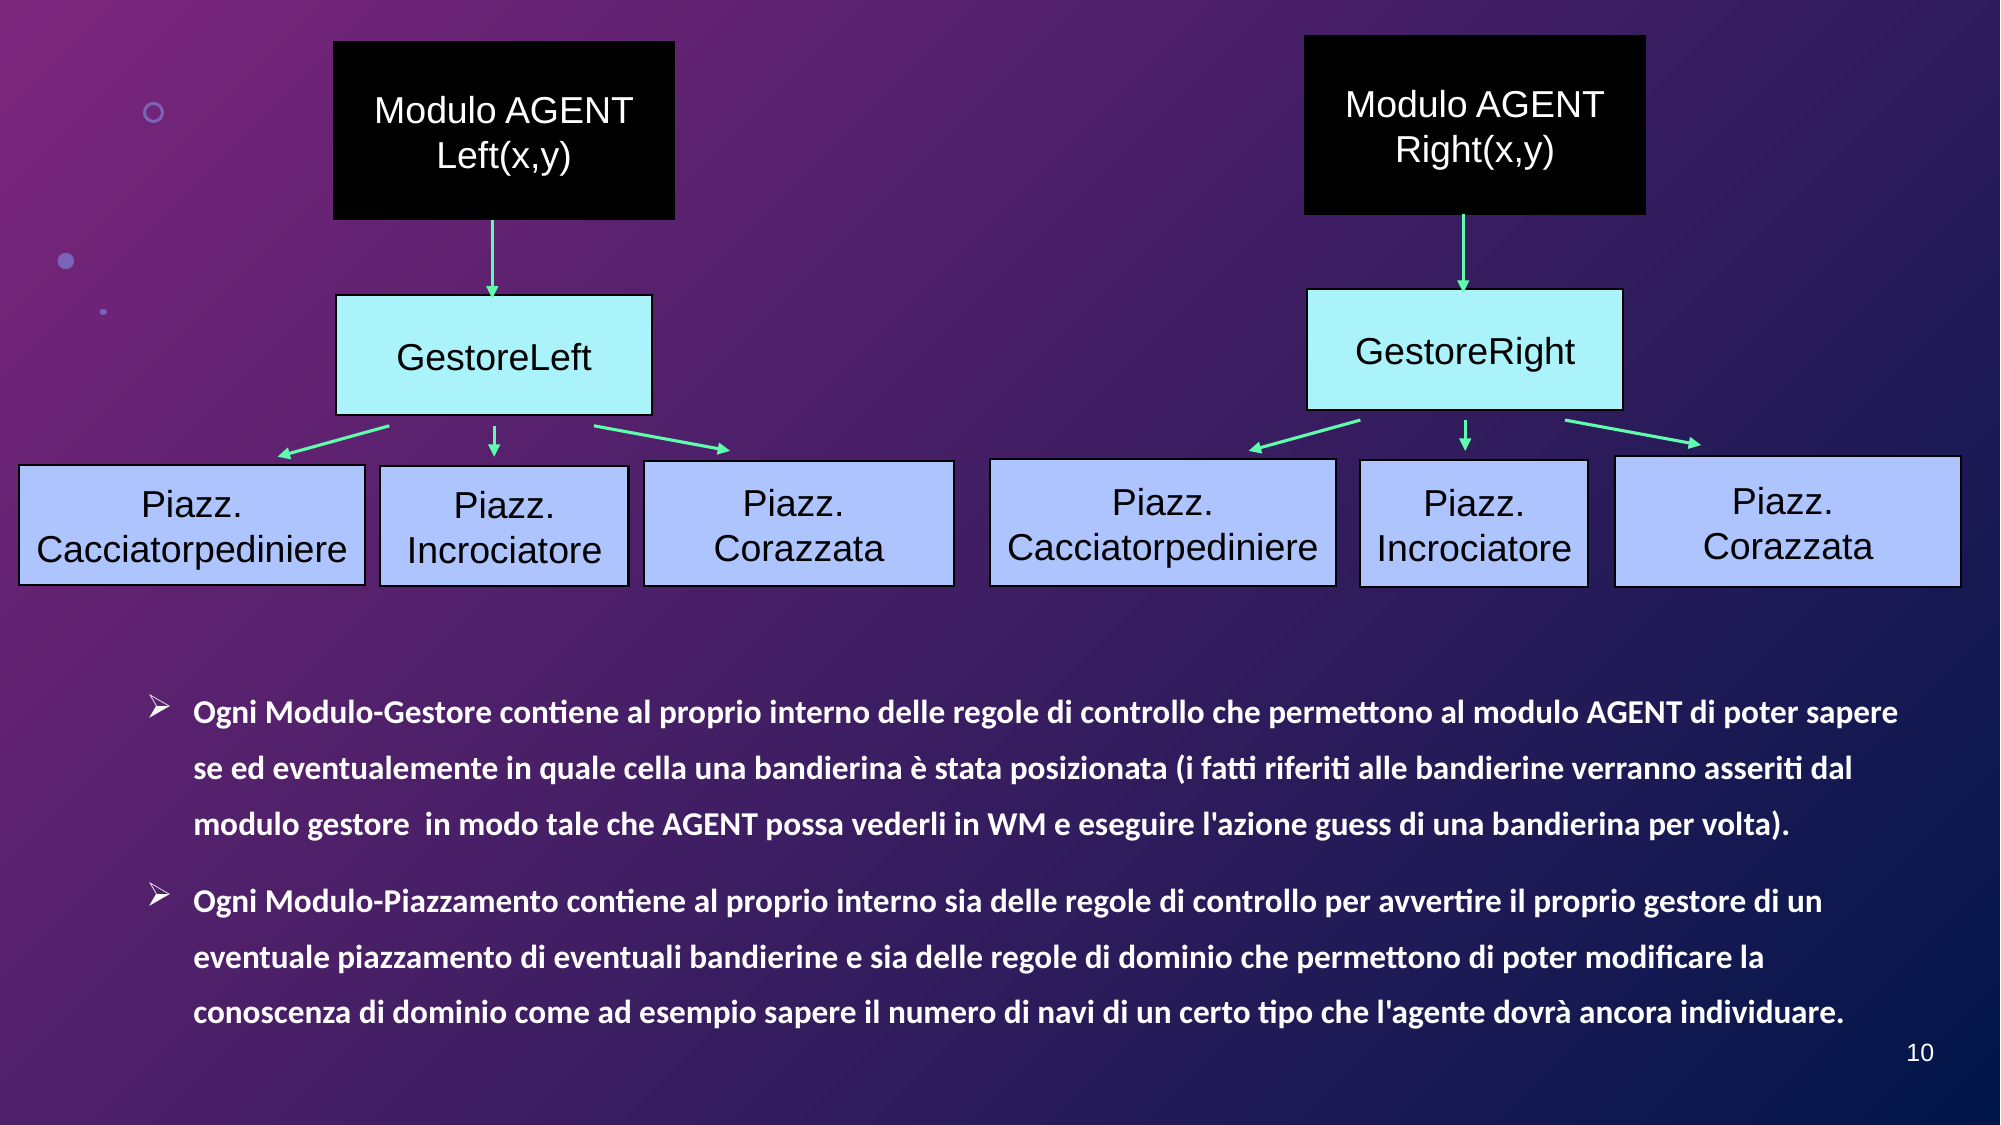

Modulo AGENT
Right(x,y)
Modulo AGENT
Left(x,y)
GestoreRight
GestoreLeft
Piazz.
Corazzata
Piazz. Cacciatorpediniere
Piazz. Incrociatore
Piazz.
Corazzata
Piazz. Cacciatorpediniere
Piazz. Incrociatore
Ogni Modulo-Gestore contiene al proprio interno delle regole di controllo che permettono al modulo AGENT di poter sapere se ed eventualemente in quale cella una bandierina è stata posizionata (i fatti riferiti alle bandierine verranno asseriti dal modulo gestore  in modo tale che AGENT possa vederli in WM e eseguire l'azione guess di una bandierina per volta).
Ogni Modulo-Piazzamento contiene al proprio interno sia delle regole di controllo per avvertire il proprio gestore di un eventuale piazzamento di eventuali bandierine e sia delle regole di dominio che permettono di poter modificare la conoscenza di dominio come ad esempio sapere il numero di navi di un certo tipo che l'agente dovrà ancora individuare.
10